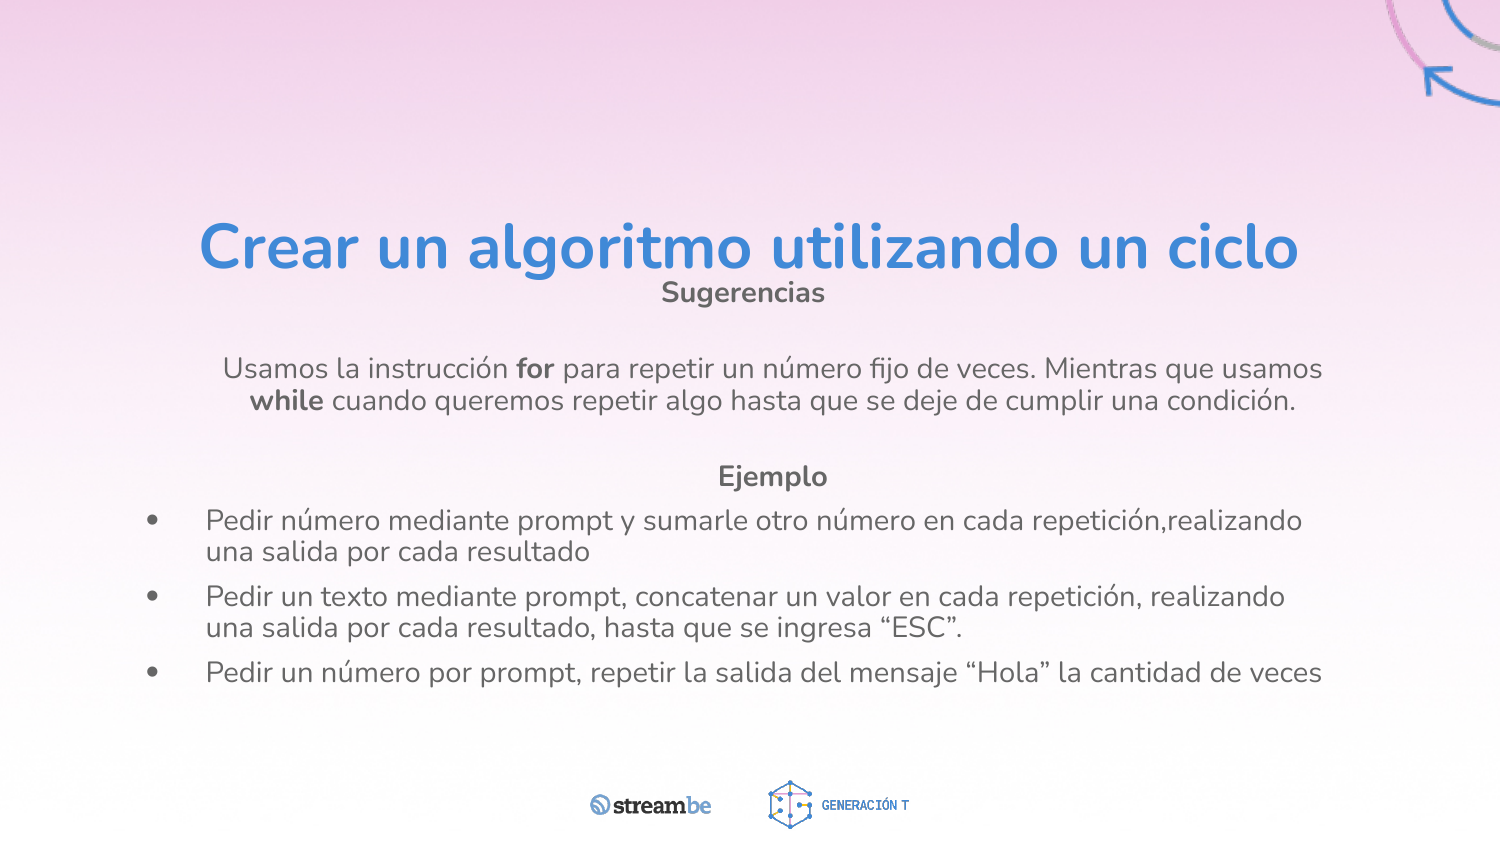

# Crear un algoritmo utilizando un ciclo
Sugerencias
Usamos la instrucción for para repetir un número fijo de veces. Mientras que usamos while cuando queremos repetir algo hasta que se deje de cumplir una condición.
Ejemplo
Pedir número mediante prompt y sumarle otro número en cada repetición,realizando una salida por cada resultado
Pedir un texto mediante prompt, concatenar un valor en cada repetición, realizando una salida por cada resultado, hasta que se ingresa “ESC”.
Pedir un número por prompt, repetir la salida del mensaje “Hola” la cantidad de veces